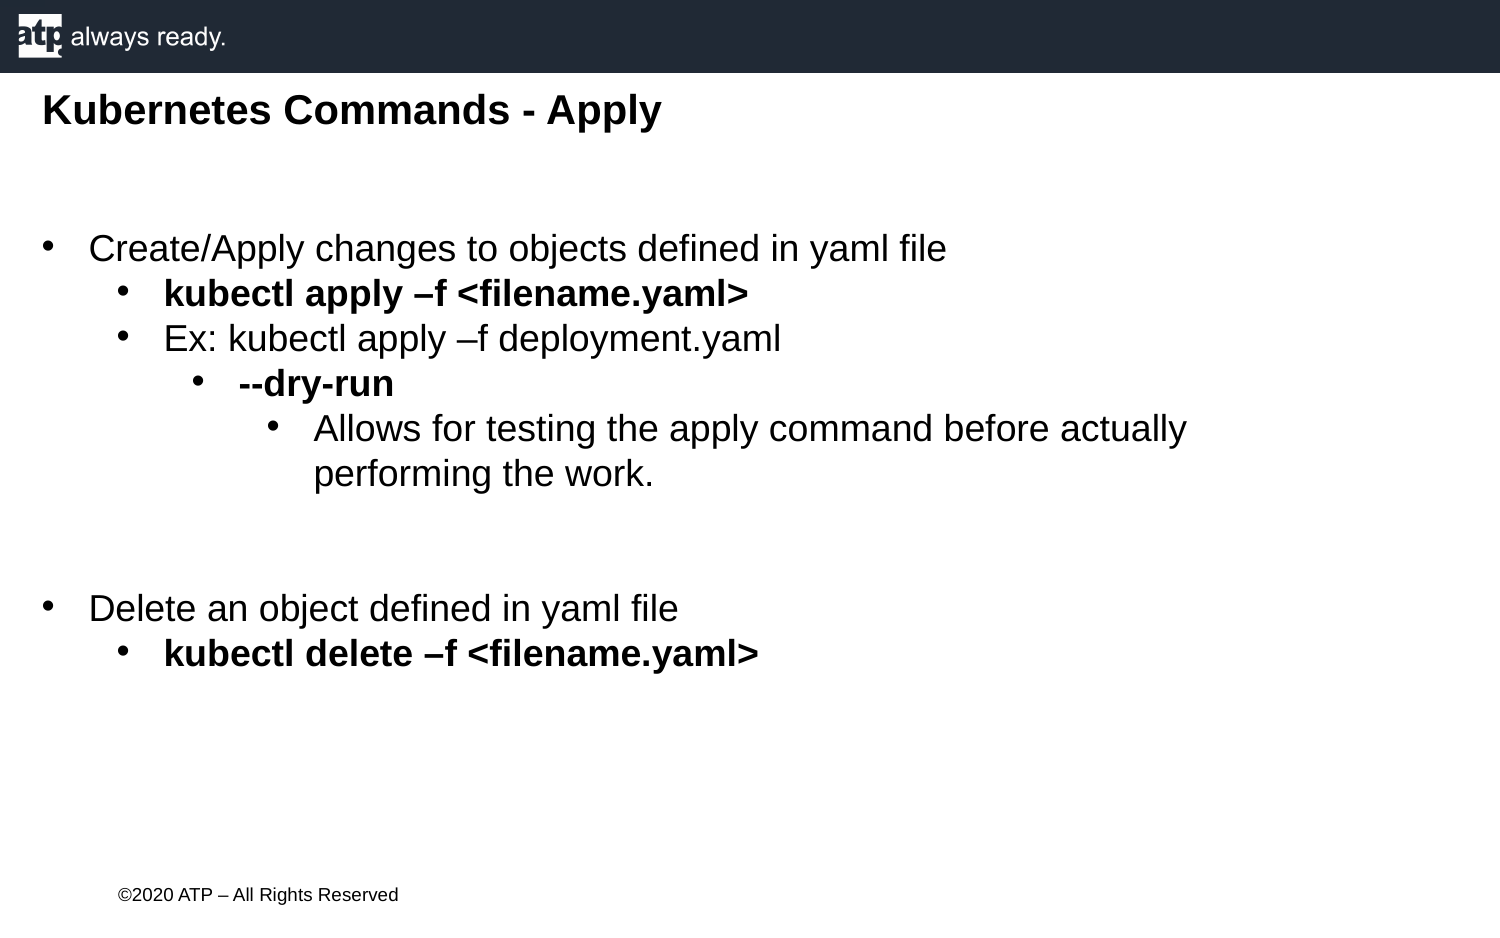

Kubernetes Commands - Apply
Create/Apply changes to objects defined in yaml file
kubectl apply –f <filename.yaml>
Ex: kubectl apply –f deployment.yaml
--dry-run
Allows for testing the apply command before actually performing the work.

Delete an object defined in yaml file
kubectl delete –f <filename.yaml>

©2020 ATP – All Rights Reserved